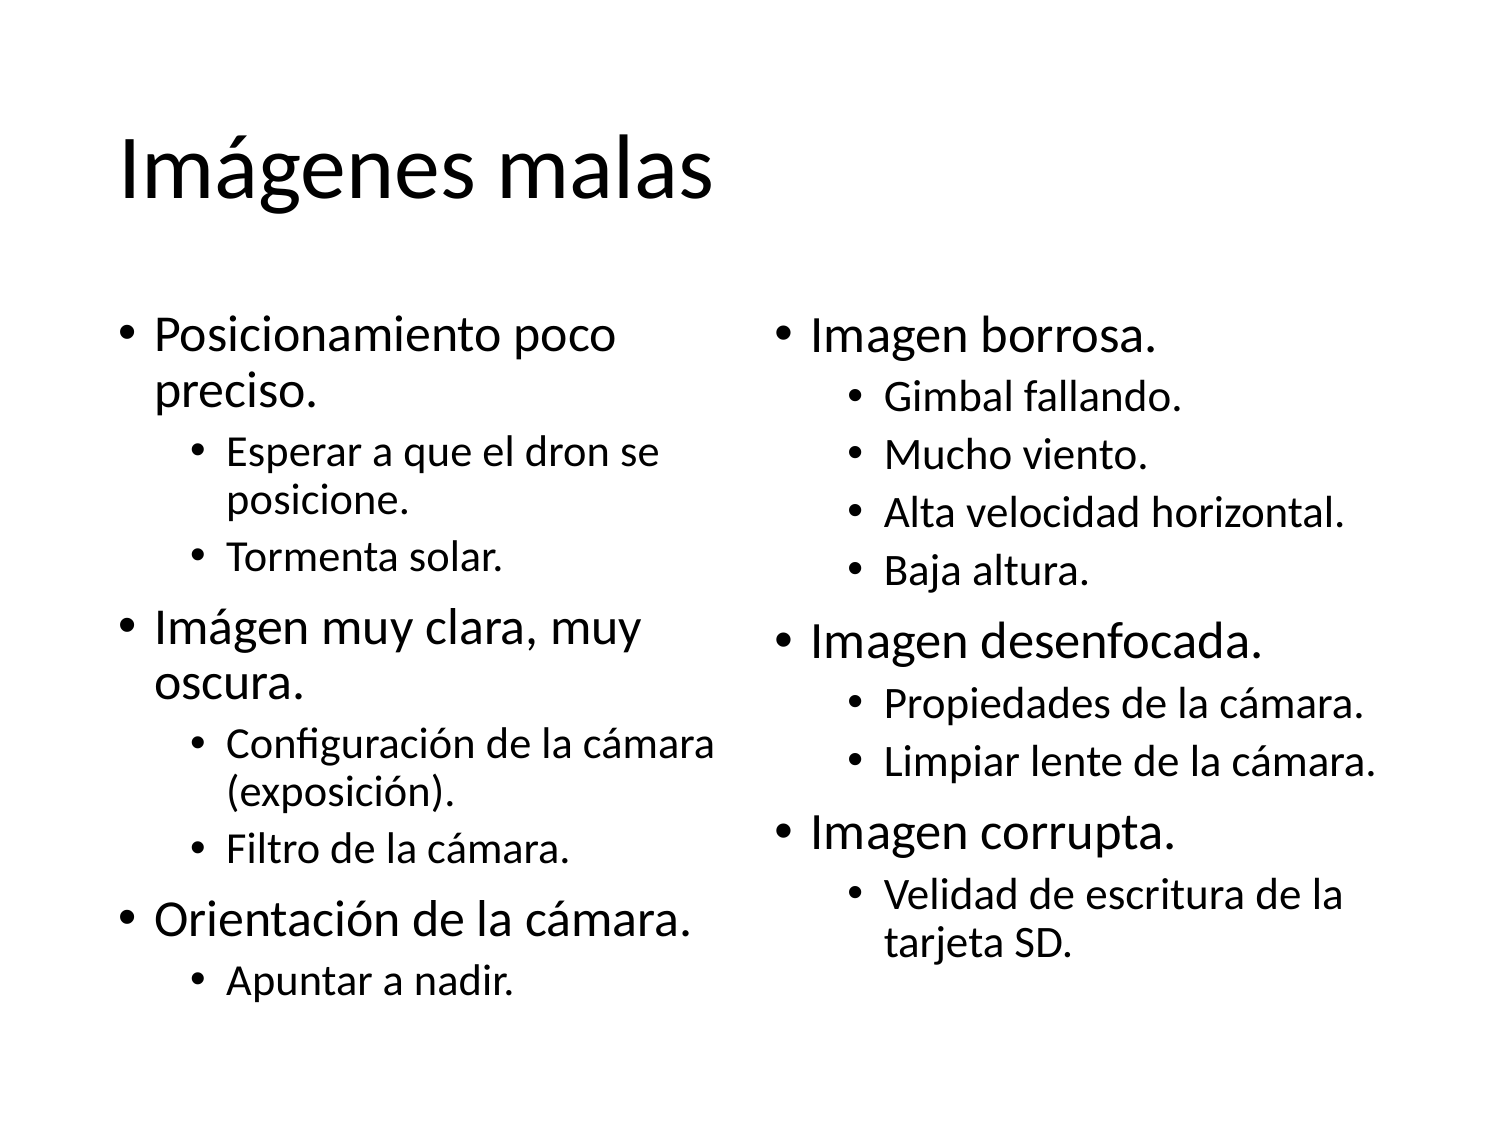

# Imágenes malas
Posicionamiento poco preciso.
Esperar a que el dron se posicione.
Tormenta solar.
Imágen muy clara, muy oscura.
Configuración de la cámara (exposición).
Filtro de la cámara.
Orientación de la cámara.
Apuntar a nadir.

Imagen borrosa.
Gimbal fallando.
Mucho viento.
Alta velocidad horizontal.
Baja altura.
Imagen desenfocada.
Propiedades de la cámara.
Limpiar lente de la cámara.
Imagen corrupta.
Velidad de escritura de la tarjeta SD.